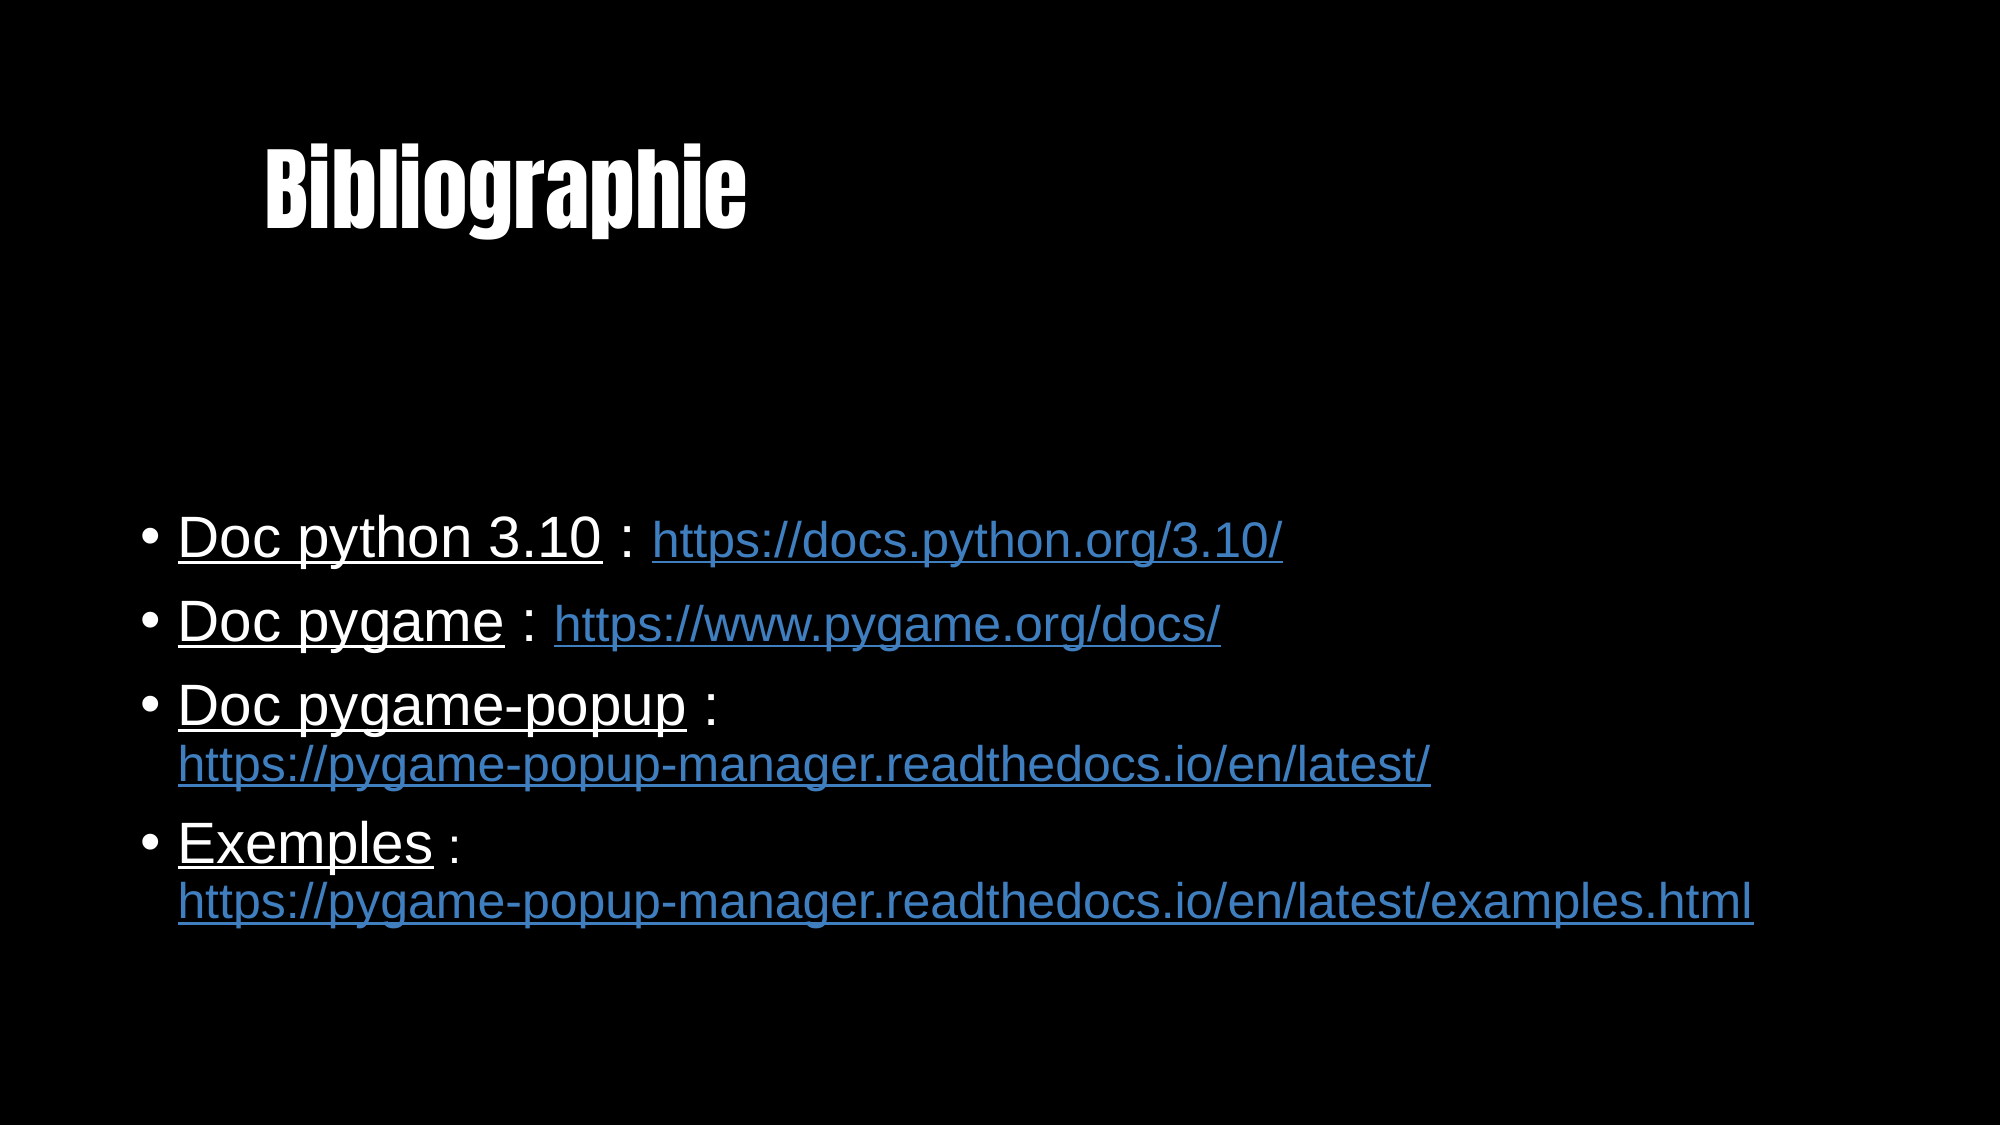

# Bibliographie
Doc python 3.10 : https://docs.python.org/3.10/
Doc pygame : https://www.pygame.org/docs/
Doc pygame-popup : https://pygame-popup-manager.readthedocs.io/en/latest/
Exemples : https://pygame-popup-manager.readthedocs.io/en/latest/examples.html